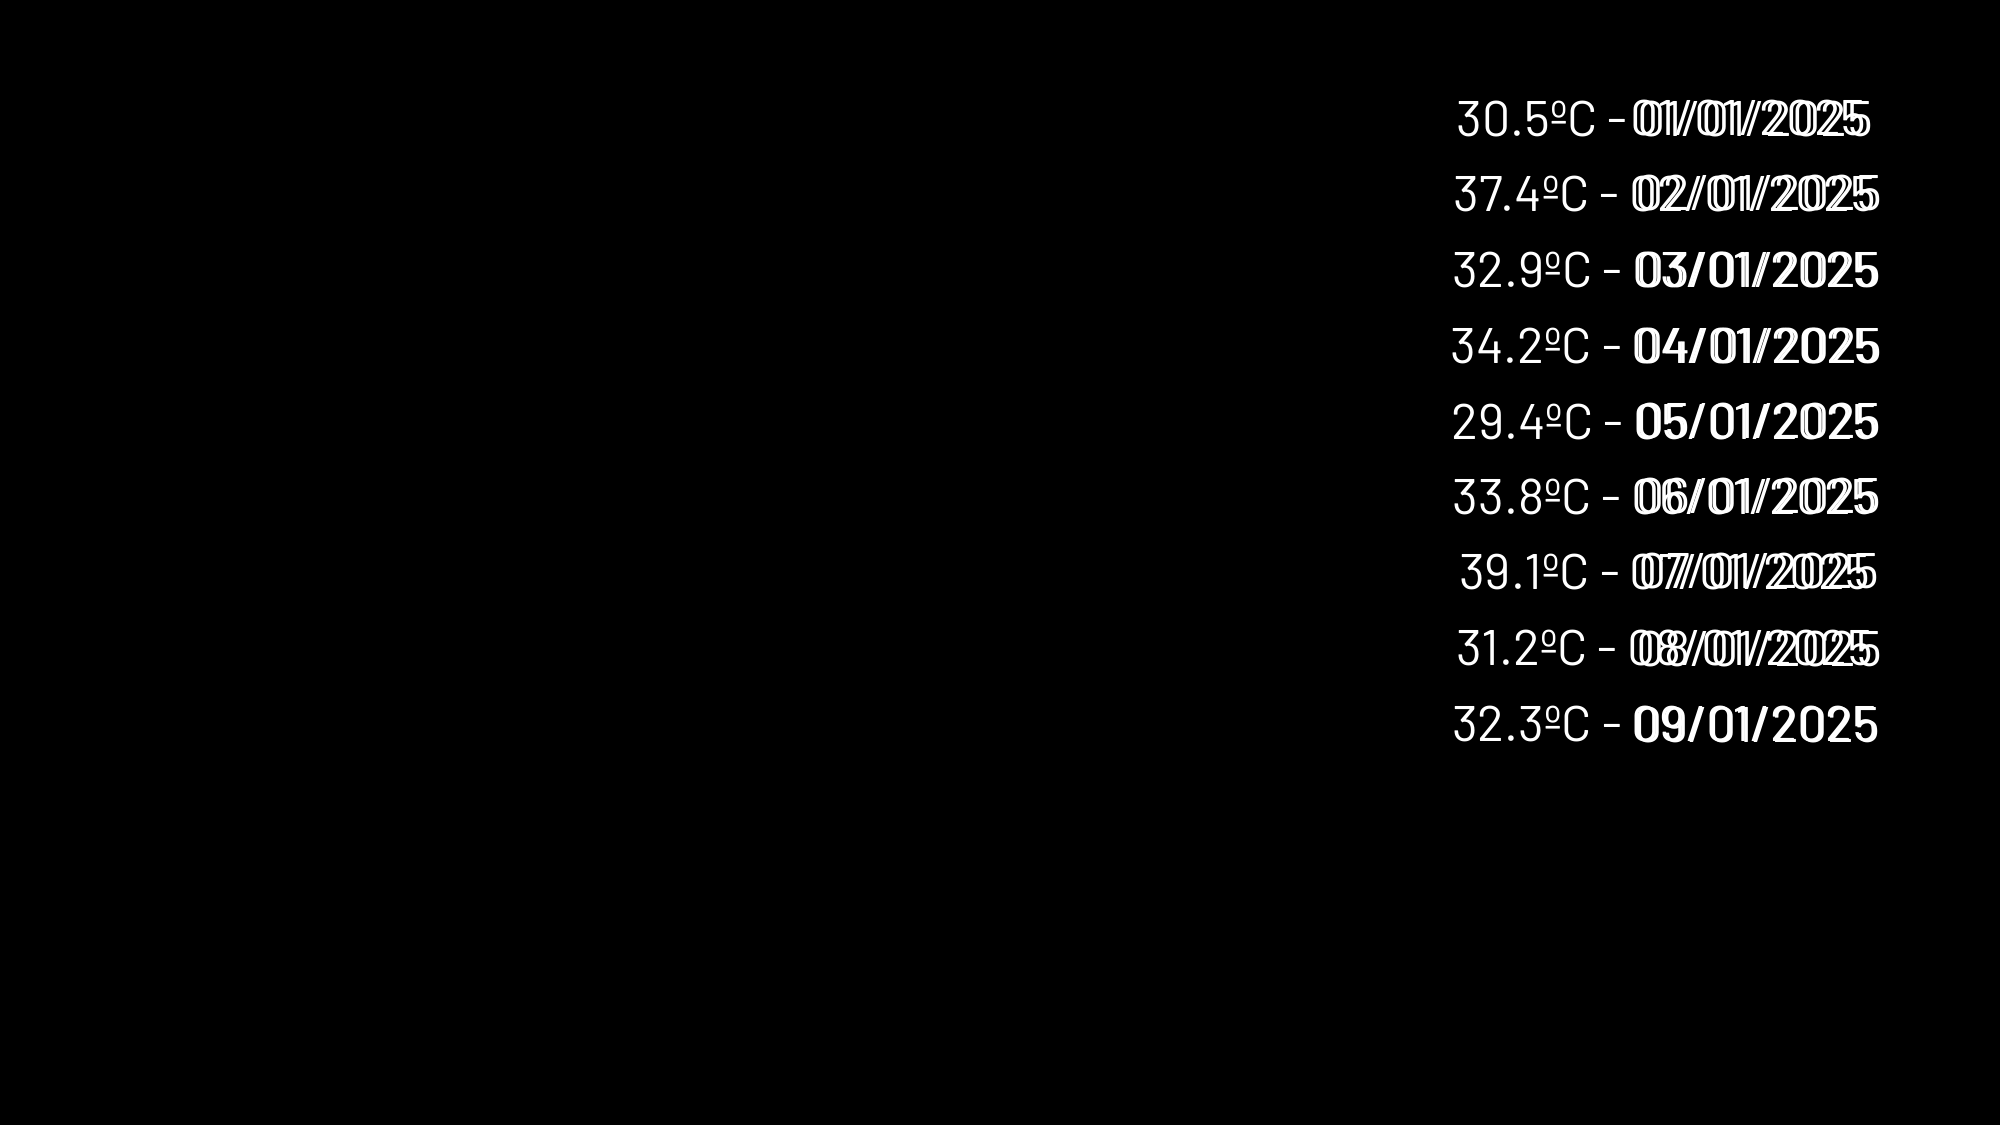

01/01/2025
30.5ºC - 01/01/2025
                   02/01/2025
37.4ºC - 02/01/2025
                   03/01/2025
32.9ºC - 03/01/2025
                   04/01/2025
34.2ºC - 04/01/2025
                   05/01/2025
29.4ºC - 05/01/2025
                   06/01/2025
33.8ºC - 06/01/2025
                   07/01/2025
39.1ºC - 07/01/2025
31.2ºC - 08/01/2025
                   08/01/2025
32.3ºC - 09/01/2025
                   09/01/2025